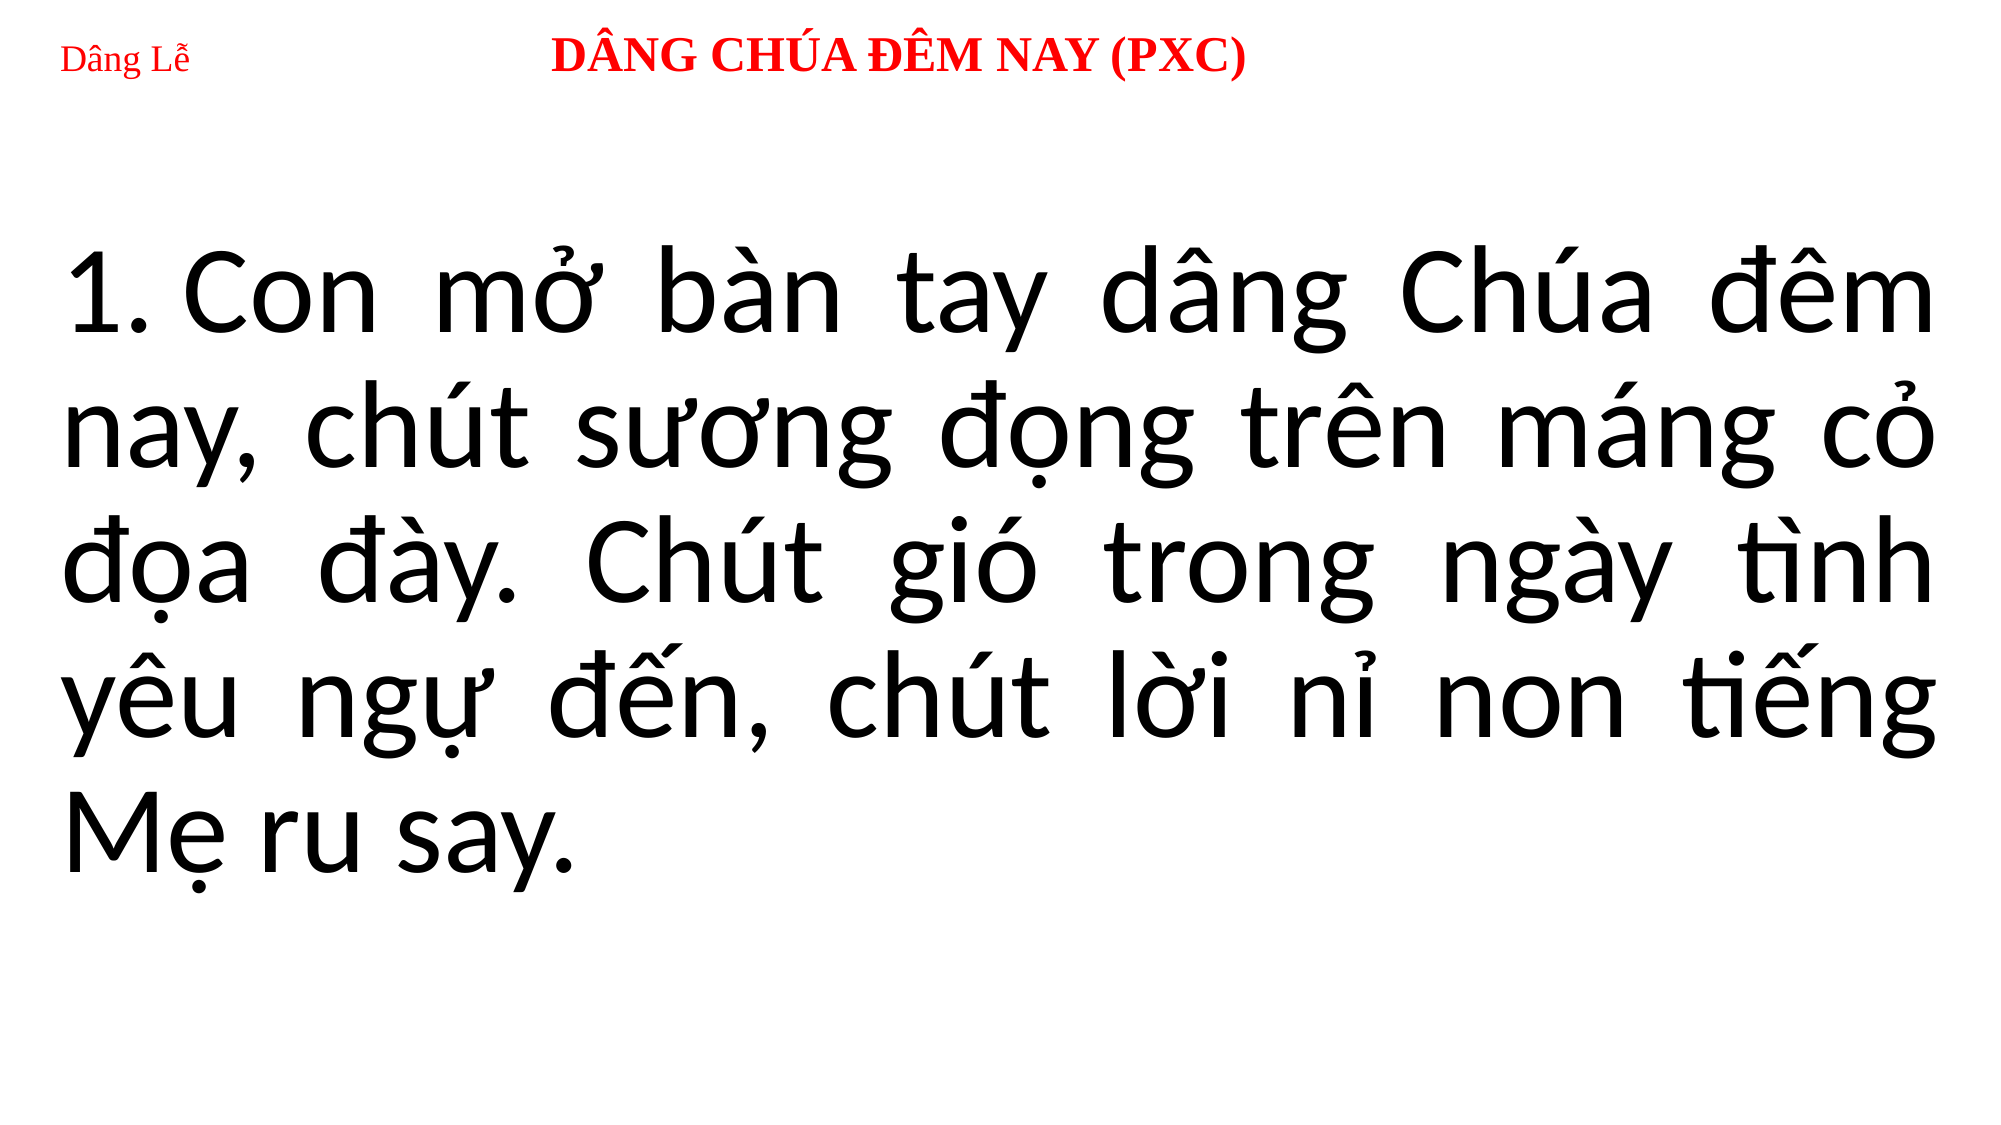

# Dâng Lễ                                      DÂNG CHÚA ĐÊM NAY (PXC)
1. Con mở bàn tay dâng Chúa đêm nay, chút sương đọng trên máng cỏ đọa đày. Chút gió trong ngày tình yêu ngự đến, chút lời nỉ non tiếng Mẹ ru say.